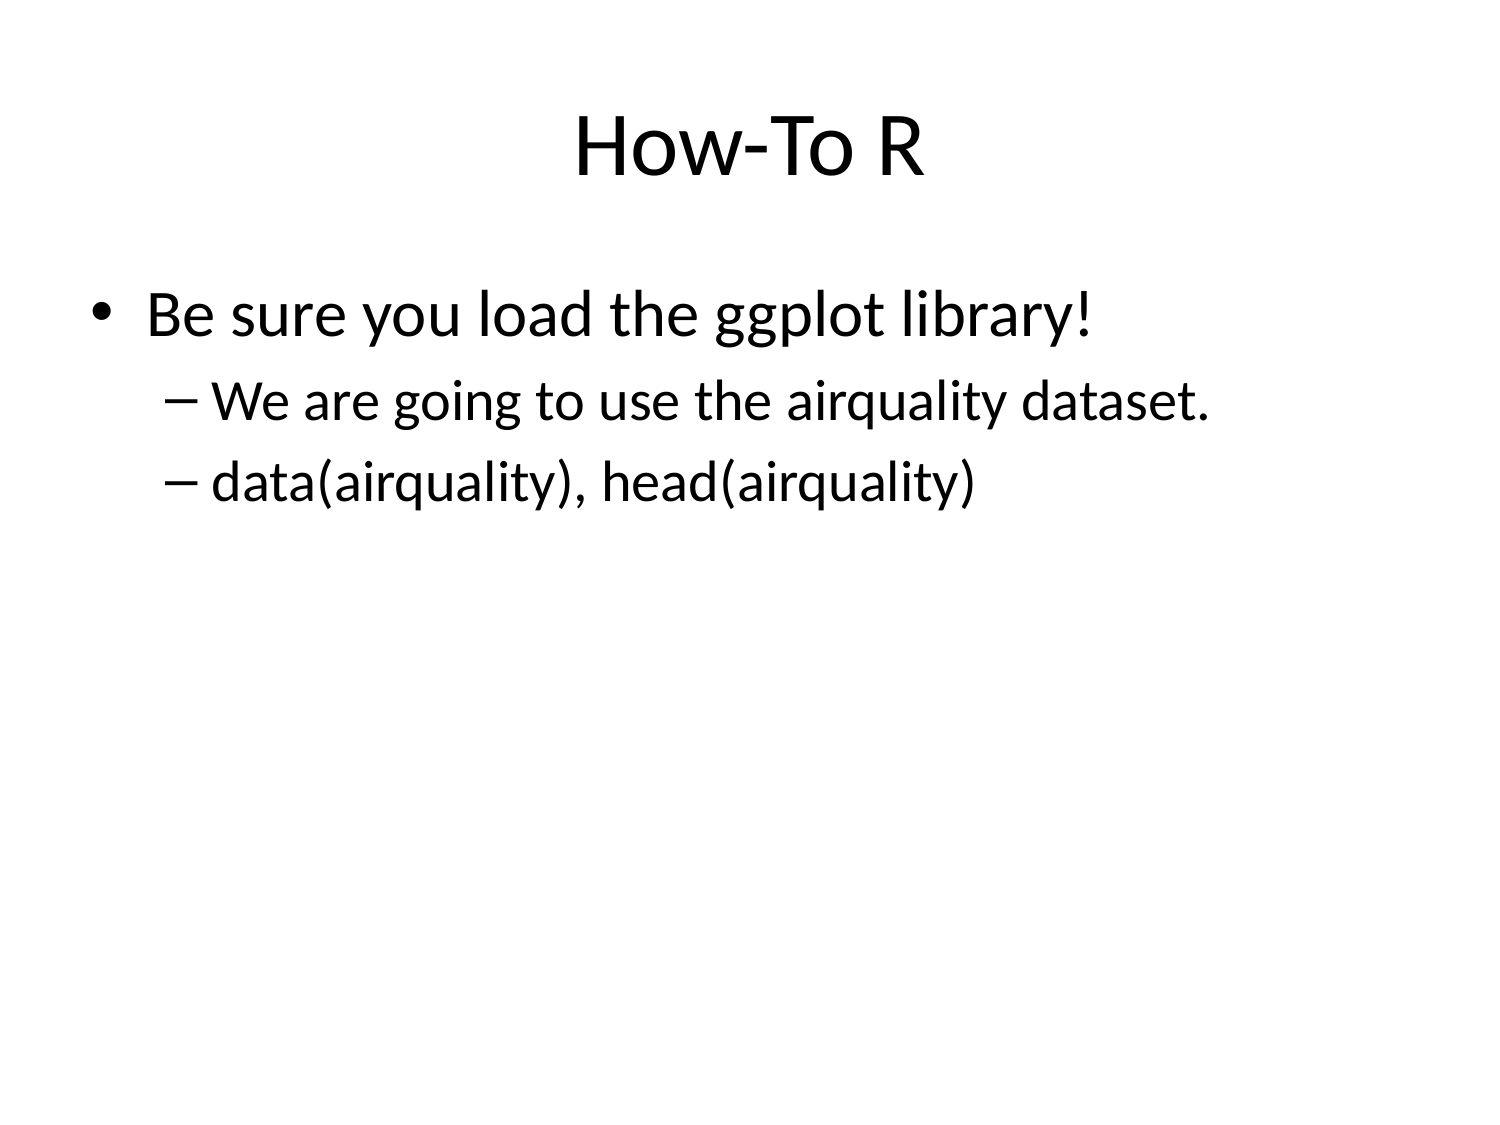

# How-To R
Be sure you load the ggplot library!
We are going to use the airquality dataset.
data(airquality), head(airquality)